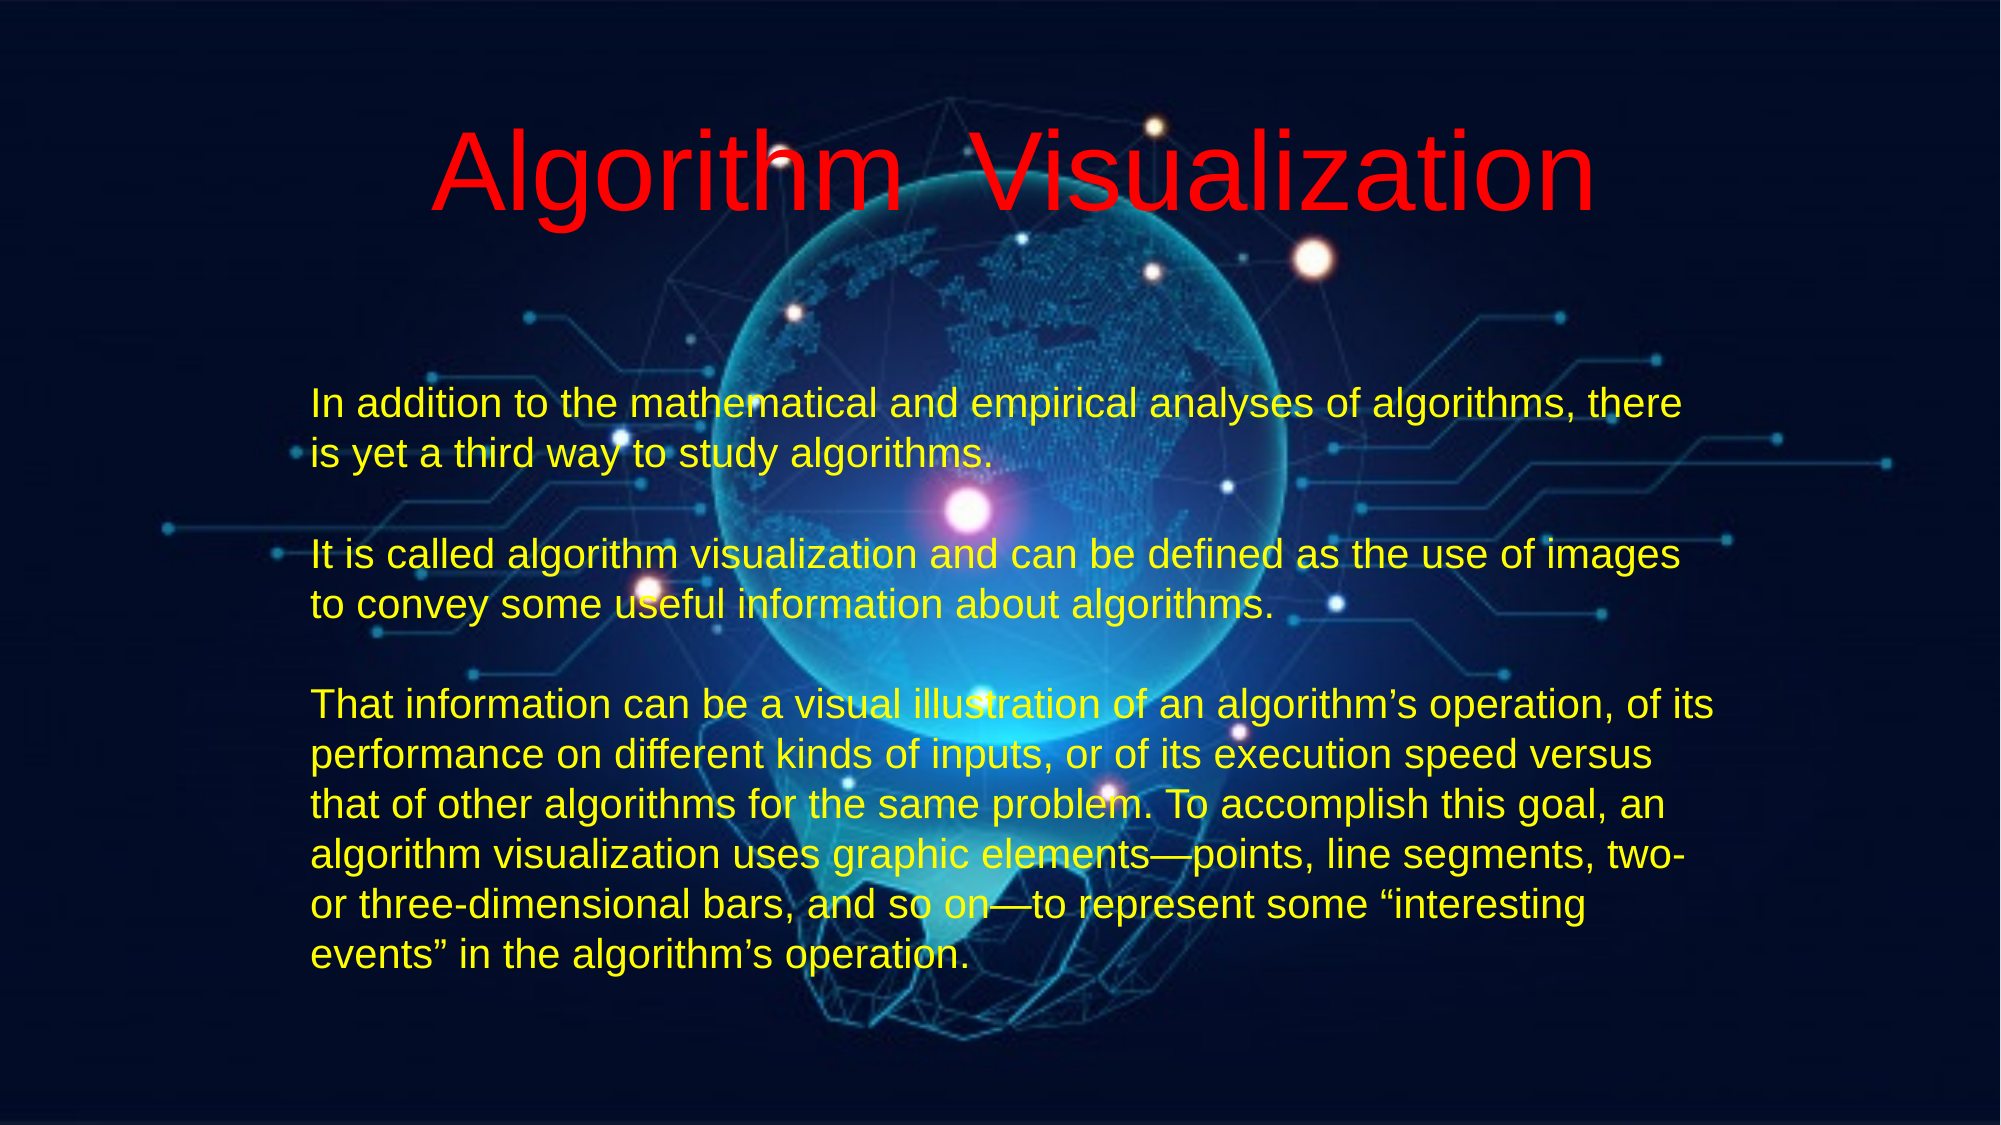

Algorithm  Visualization
In addition to the mathematical and empirical analyses of algorithms, there is yet a third way to study algorithms.

It is called algorithm visualization and can be defined as the use of images to convey some useful information about algorithms.

That information can be a visual illustration of an algorithm’s operation, of its performance on different kinds of inputs, or of its execution speed versus that of other algorithms for the same problem. To accomplish this goal, an algorithm visualization uses graphic elements—points, line segments, two- or three-dimensional bars, and so on—to represent some “interesting events” in the algorithm’s operation.